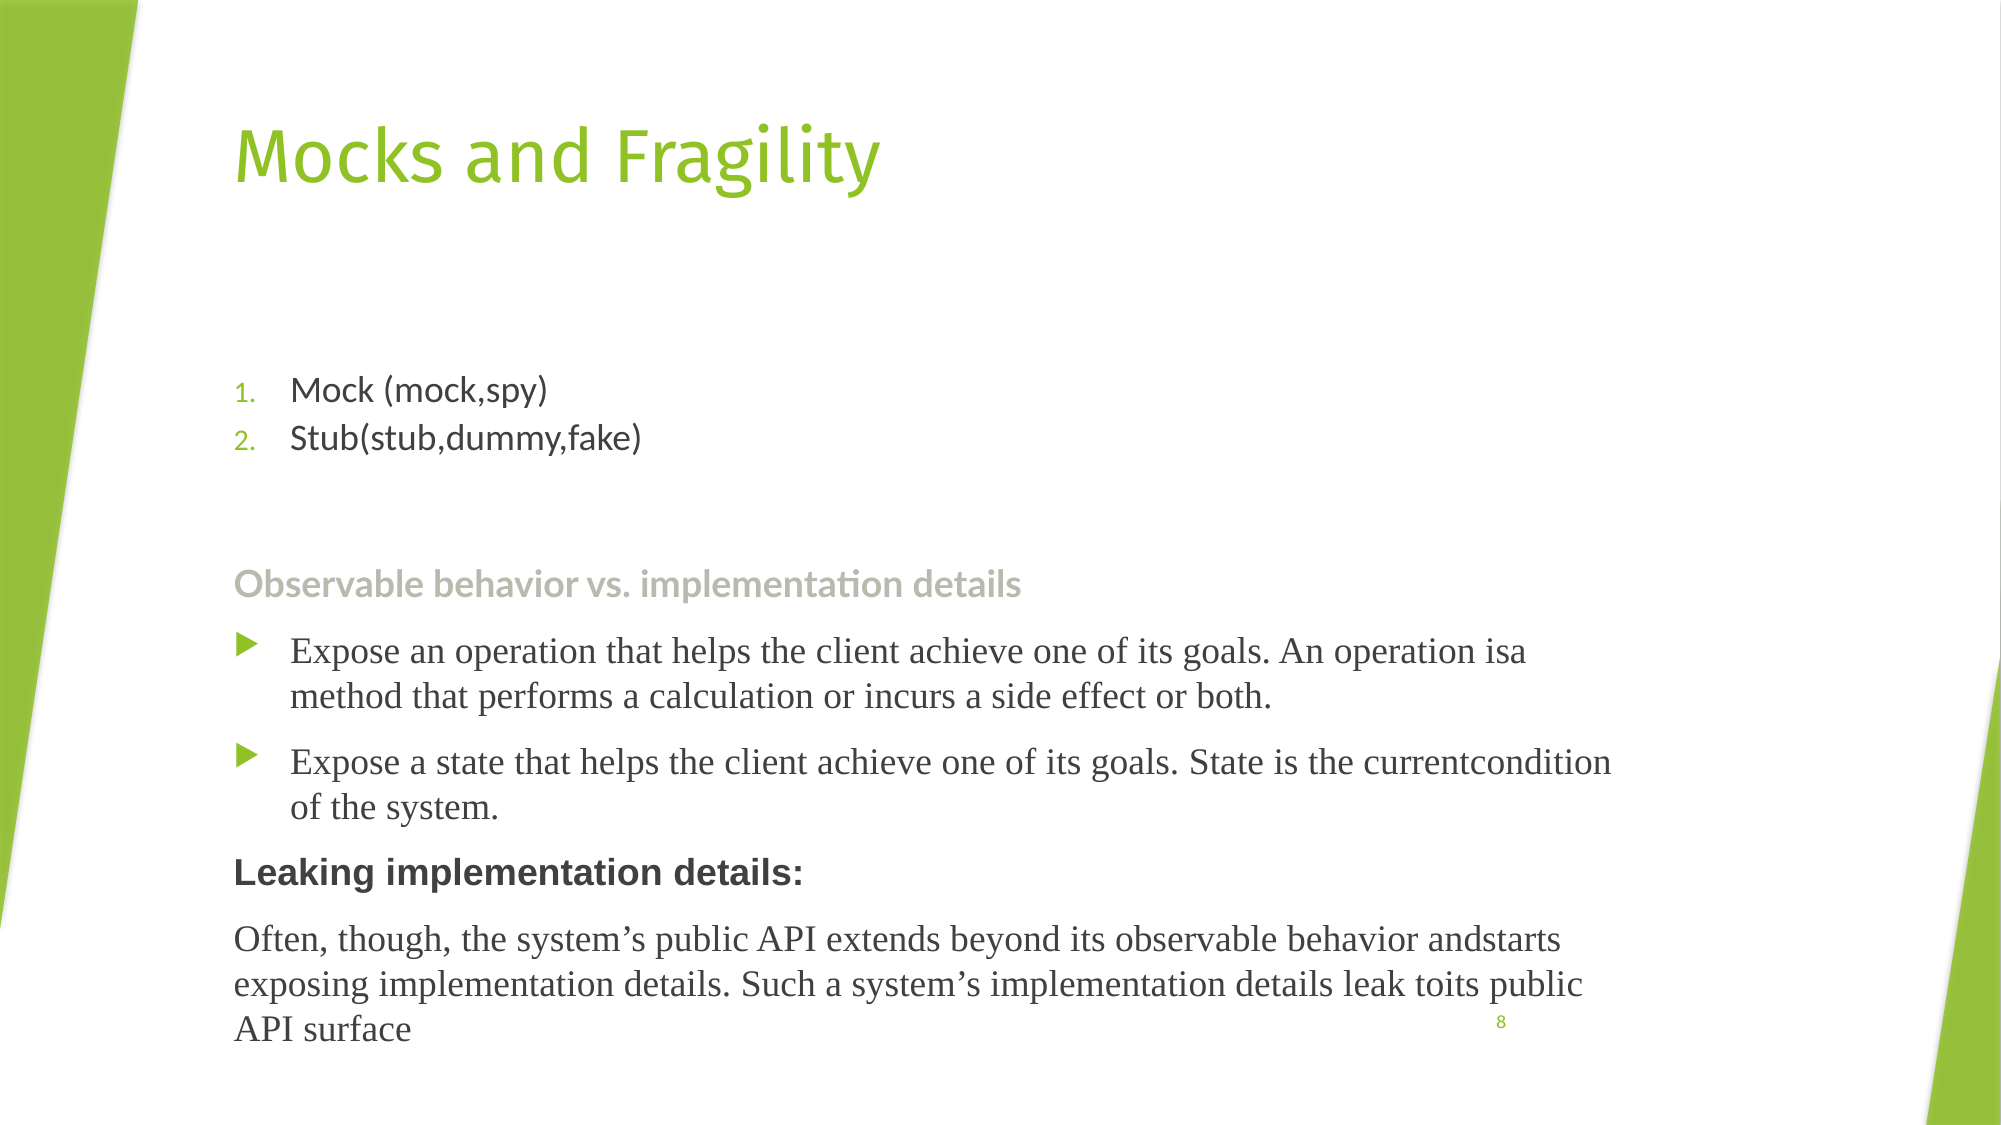

# Mocks and Fragility
Mock (mock,spy)
Stub(stub,dummy,fake)

Observable behavior vs. implementation details
Expose an operation that helps the client achieve one of its goals. An operation isa method that performs a calculation or incurs a side effect or both.
Expose a state that helps the client achieve one of its goals. State is the currentcondition of the system.
Leaking implementation details:
Often, though, the system’s public API extends beyond its observable behavior andstarts exposing implementation details. Such a system’s implementation details leak toits public API surface

8